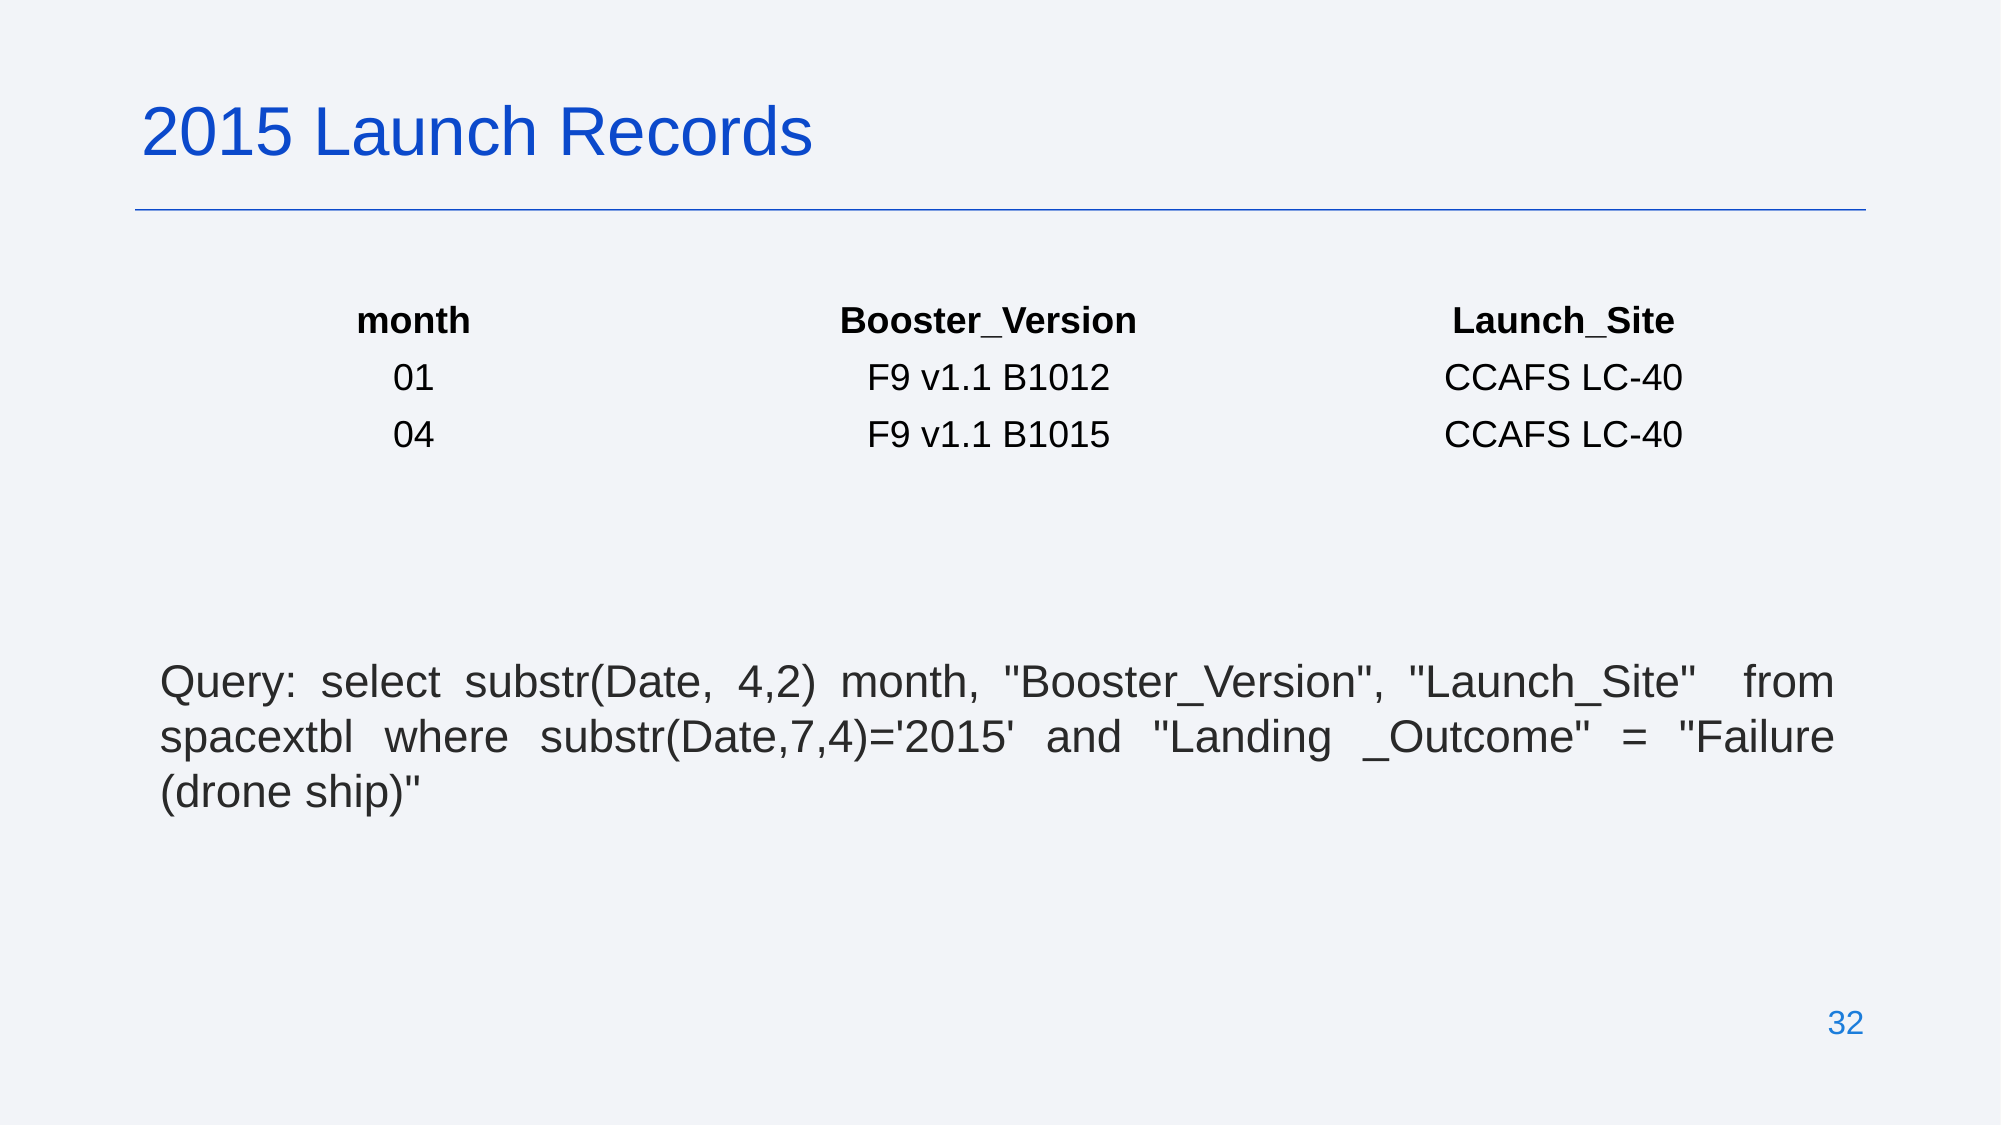

2015 Launch Records
| month | Booster\_Version | Launch\_Site |
| --- | --- | --- |
| 01 | F9 v1.1 B1012 | CCAFS LC-40 |
| 04 | F9 v1.1 B1015 | CCAFS LC-40 |
Query: select substr(Date, 4,2) month, "Booster_Version", "Launch_Site"  from spacextbl where substr(Date,7,4)='2015' and "Landing _Outcome" = "Failure (drone ship)"
32